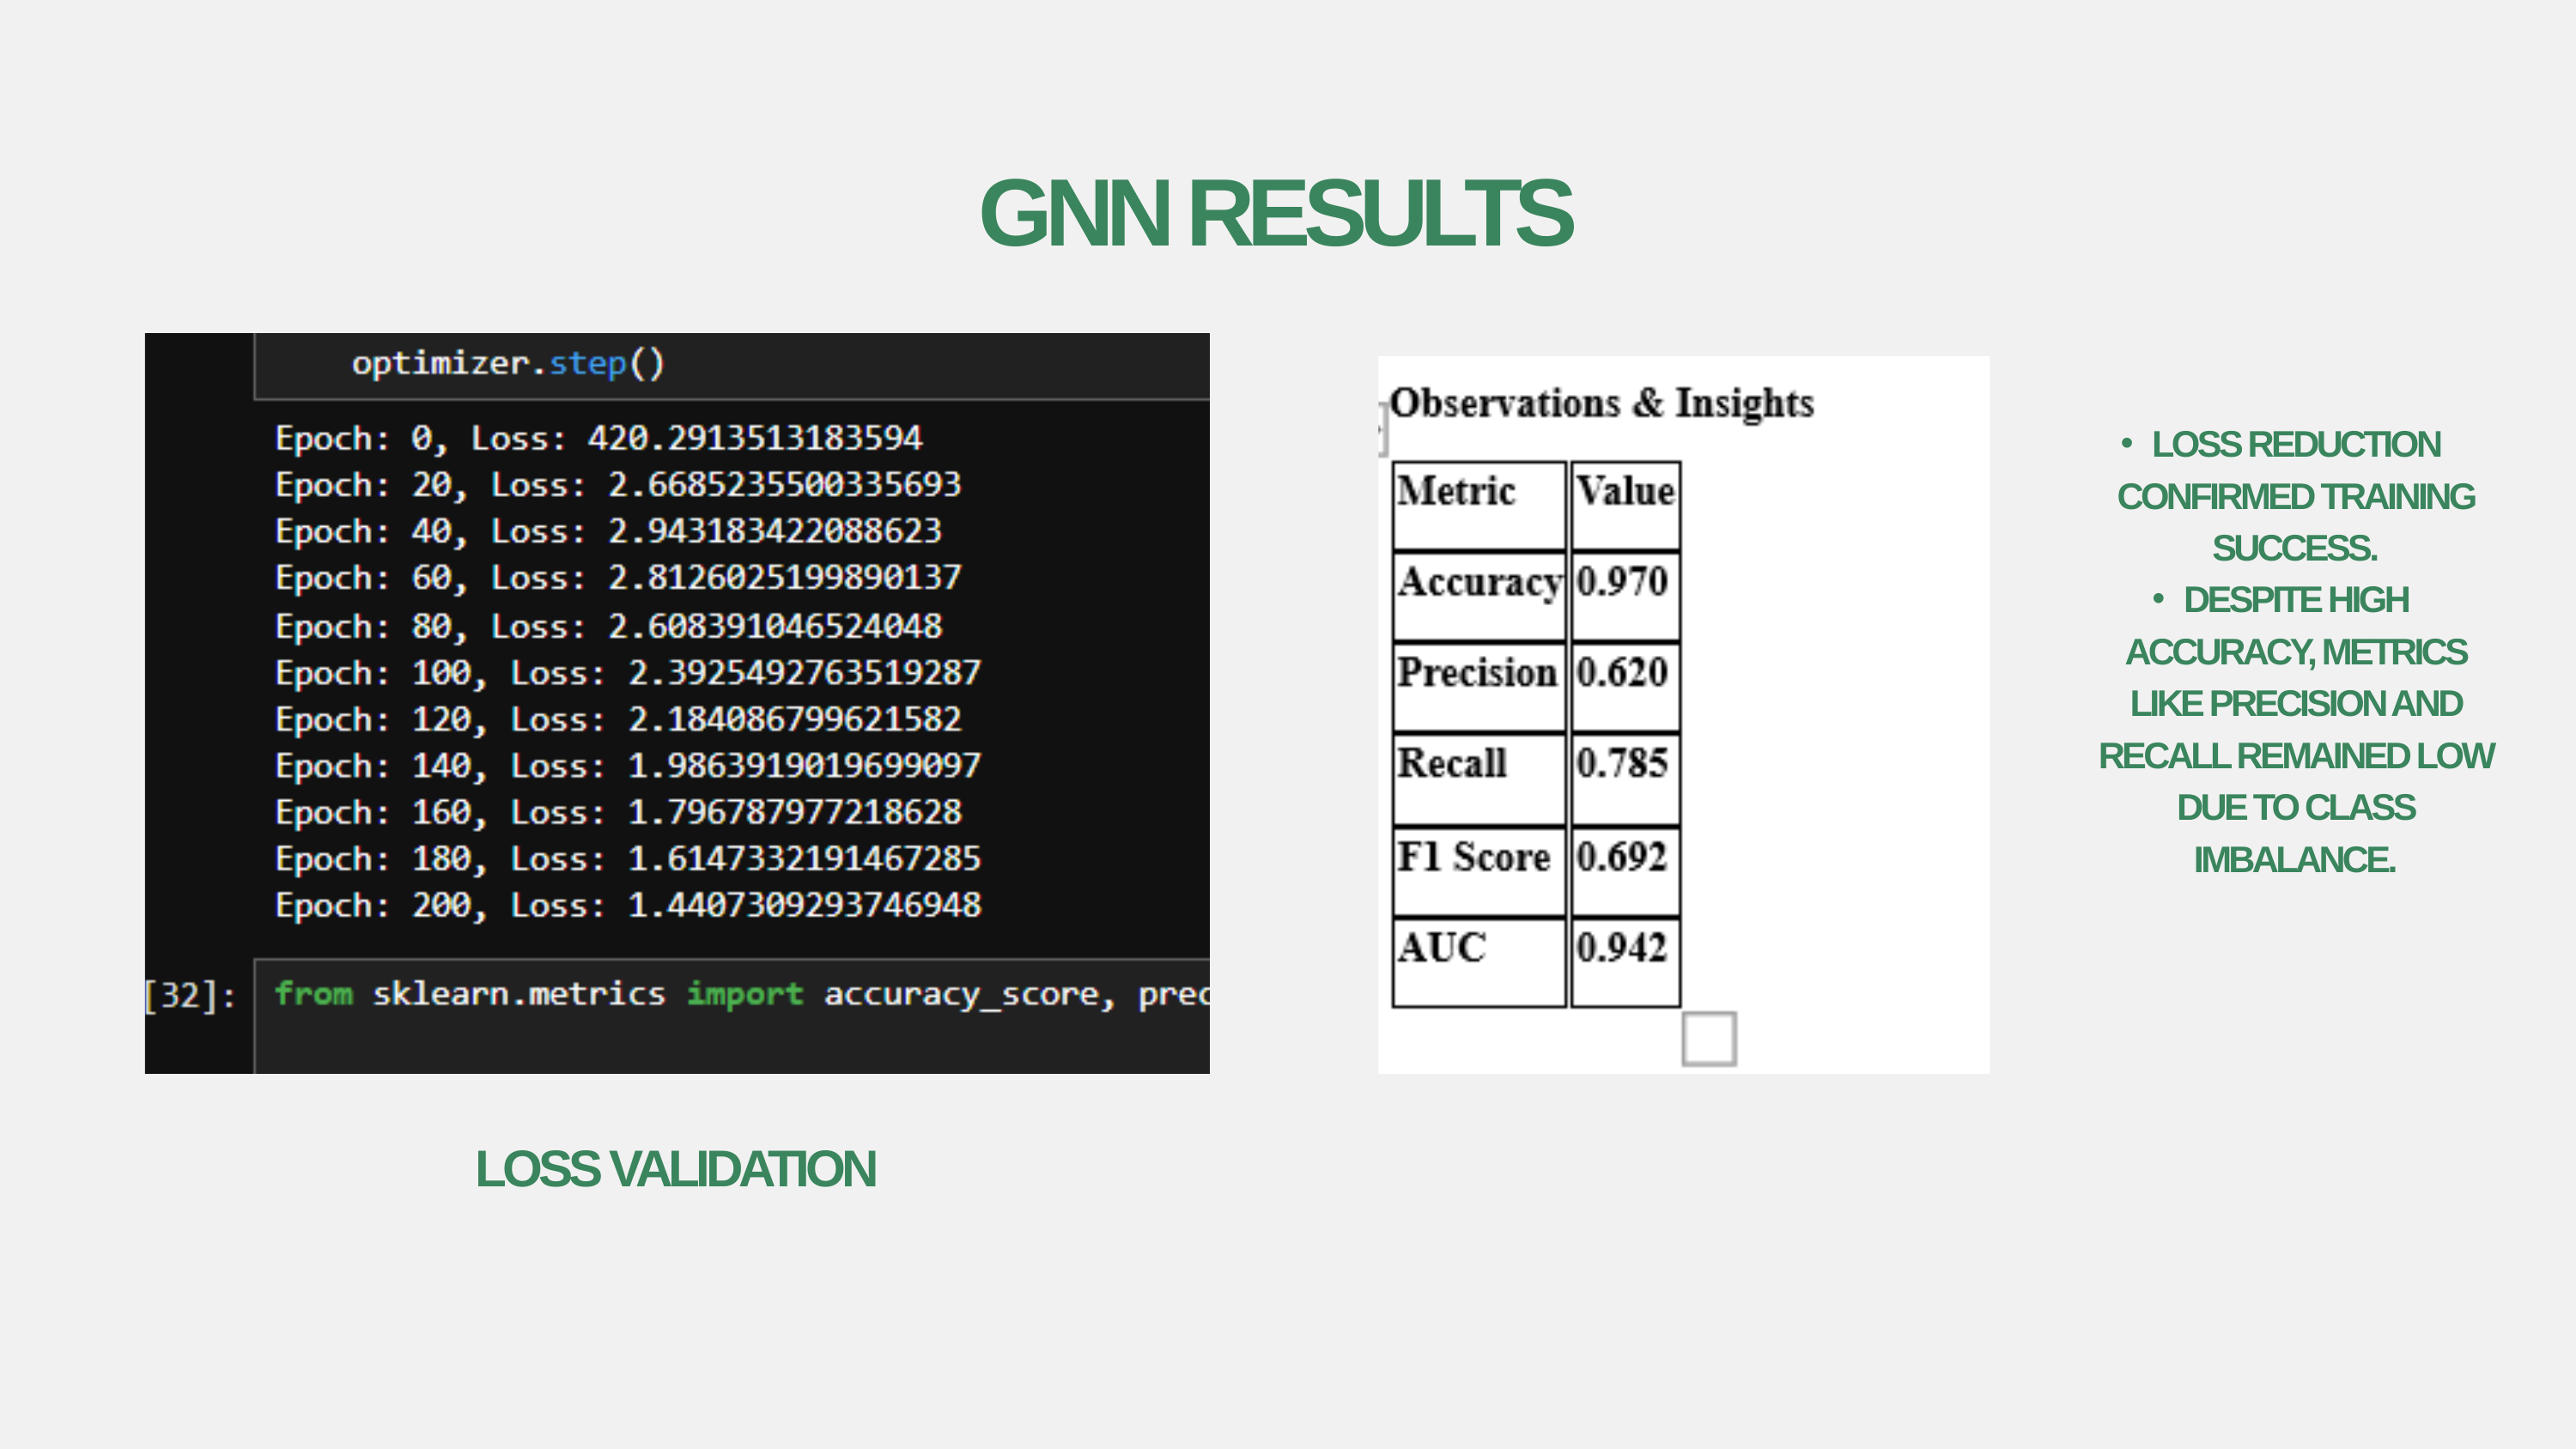

GNN RESULTS

LOSS REDUCTION CONFIRMED TRAINING SUCCESS.
DESPITE HIGH ACCURACY, METRICS LIKE PRECISION AND RECALL REMAINED LOW DUE TO CLASS IMBALANCE.

LOSS VALIDATION